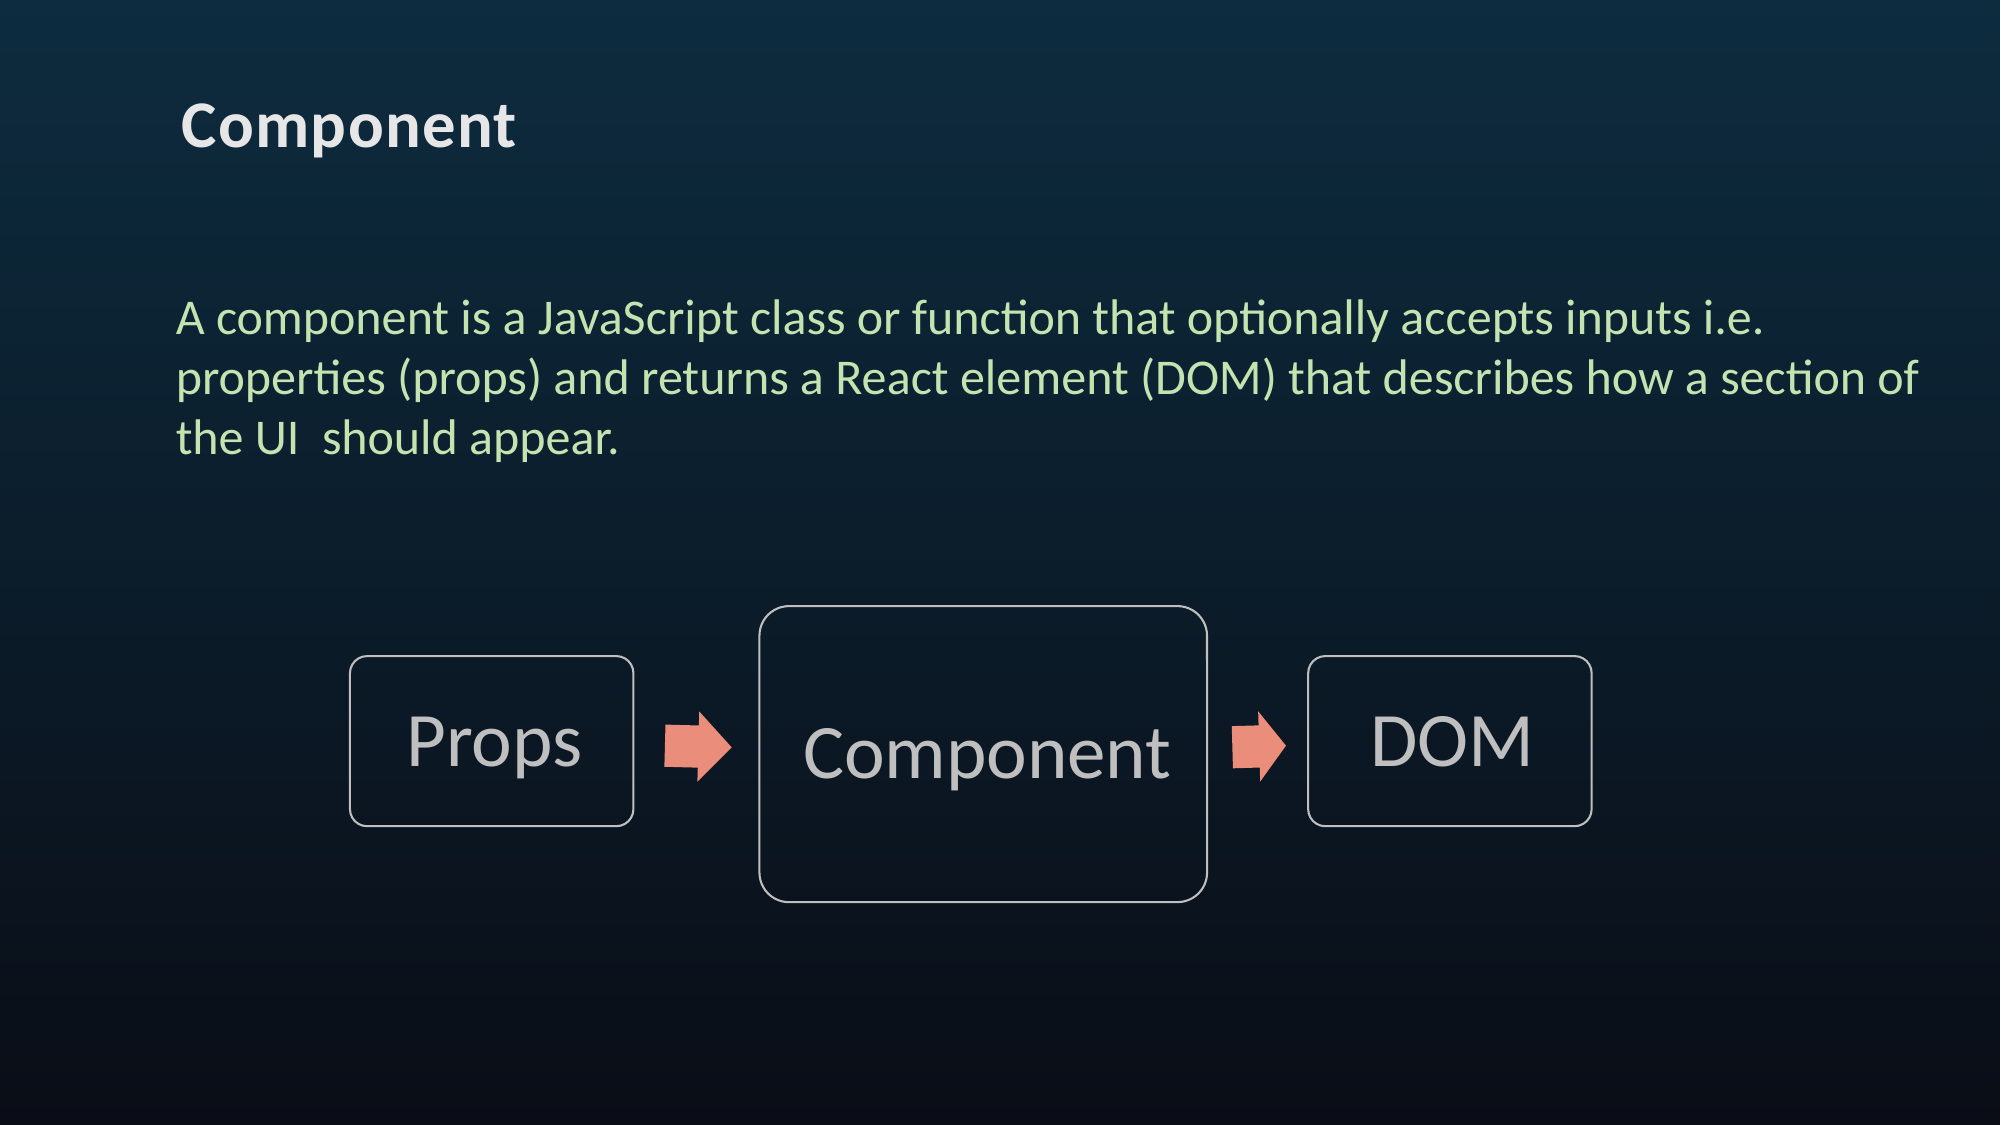

Component
A component is a JavaScript class or function that optionally accepts inputs i.e. properties (props) and returns a React element (DOM) that describes how a section of the UI  should appear.
Props

Component

DOM